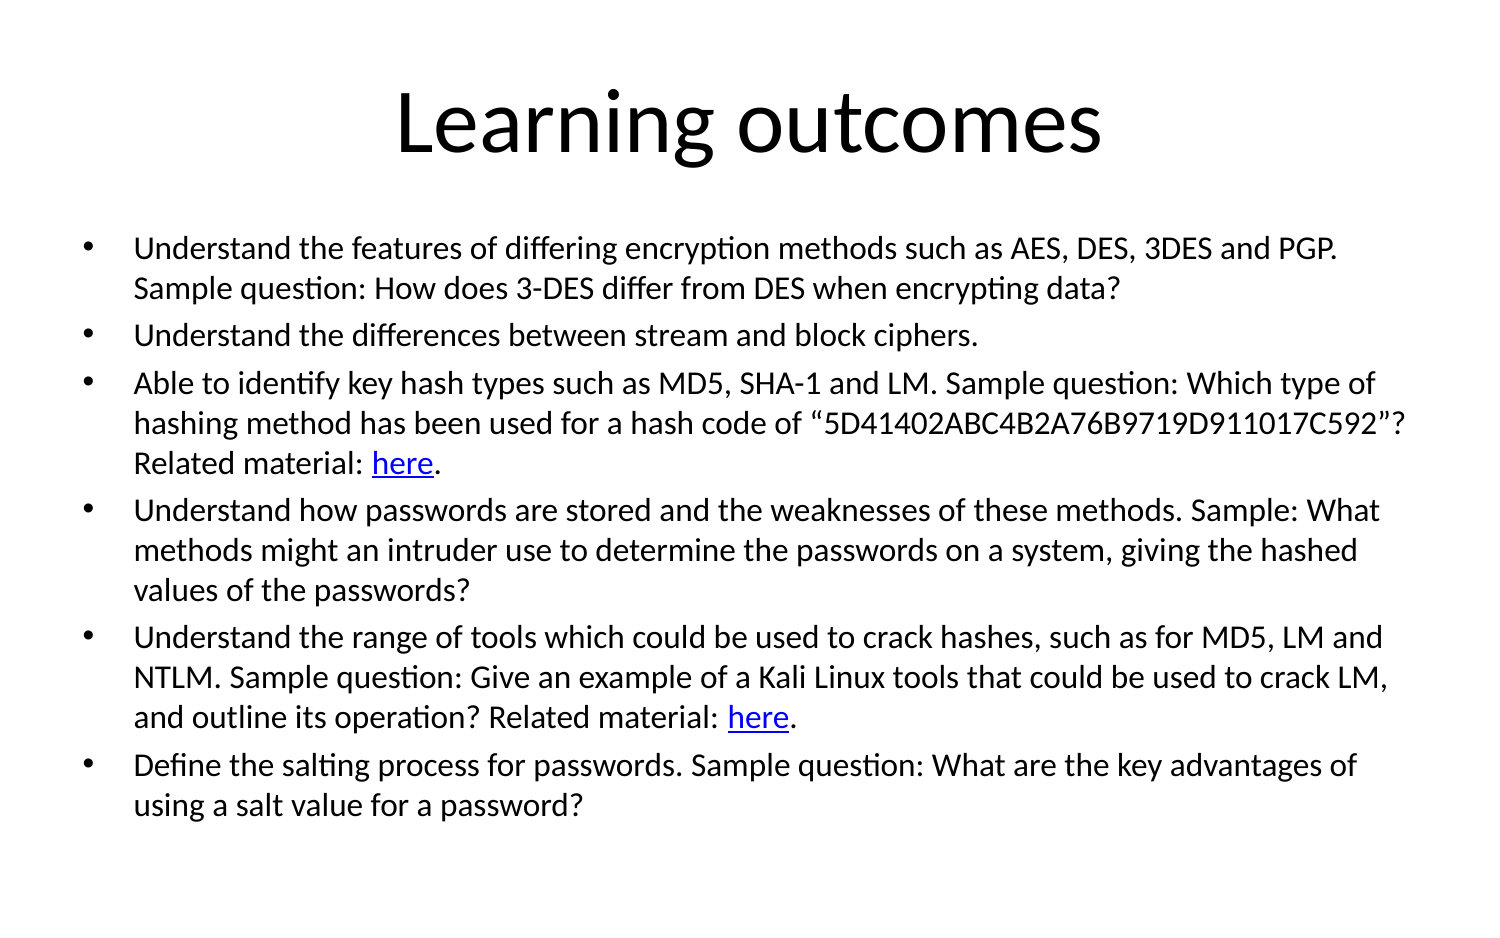

# Learning outcomes
Understand the features of differing encryption methods such as AES, DES, 3DES and PGP. Sample question: How does 3-DES differ from DES when encrypting data?
Understand the differences between stream and block ciphers.
Able to identify key hash types such as MD5, SHA-1 and LM. Sample question: Which type of hashing method has been used for a hash code of “5D41402ABC4B2A76B9719D911017C592”? Related material: here.
Understand how passwords are stored and the weaknesses of these methods. Sample: What methods might an intruder use to determine the passwords on a system, giving the hashed values of the passwords?
Understand the range of tools which could be used to crack hashes, such as for MD5, LM and NTLM. Sample question: Give an example of a Kali Linux tools that could be used to crack LM, and outline its operation? Related material: here.
Define the salting process for passwords. Sample question: What are the key advantages of using a salt value for a password?